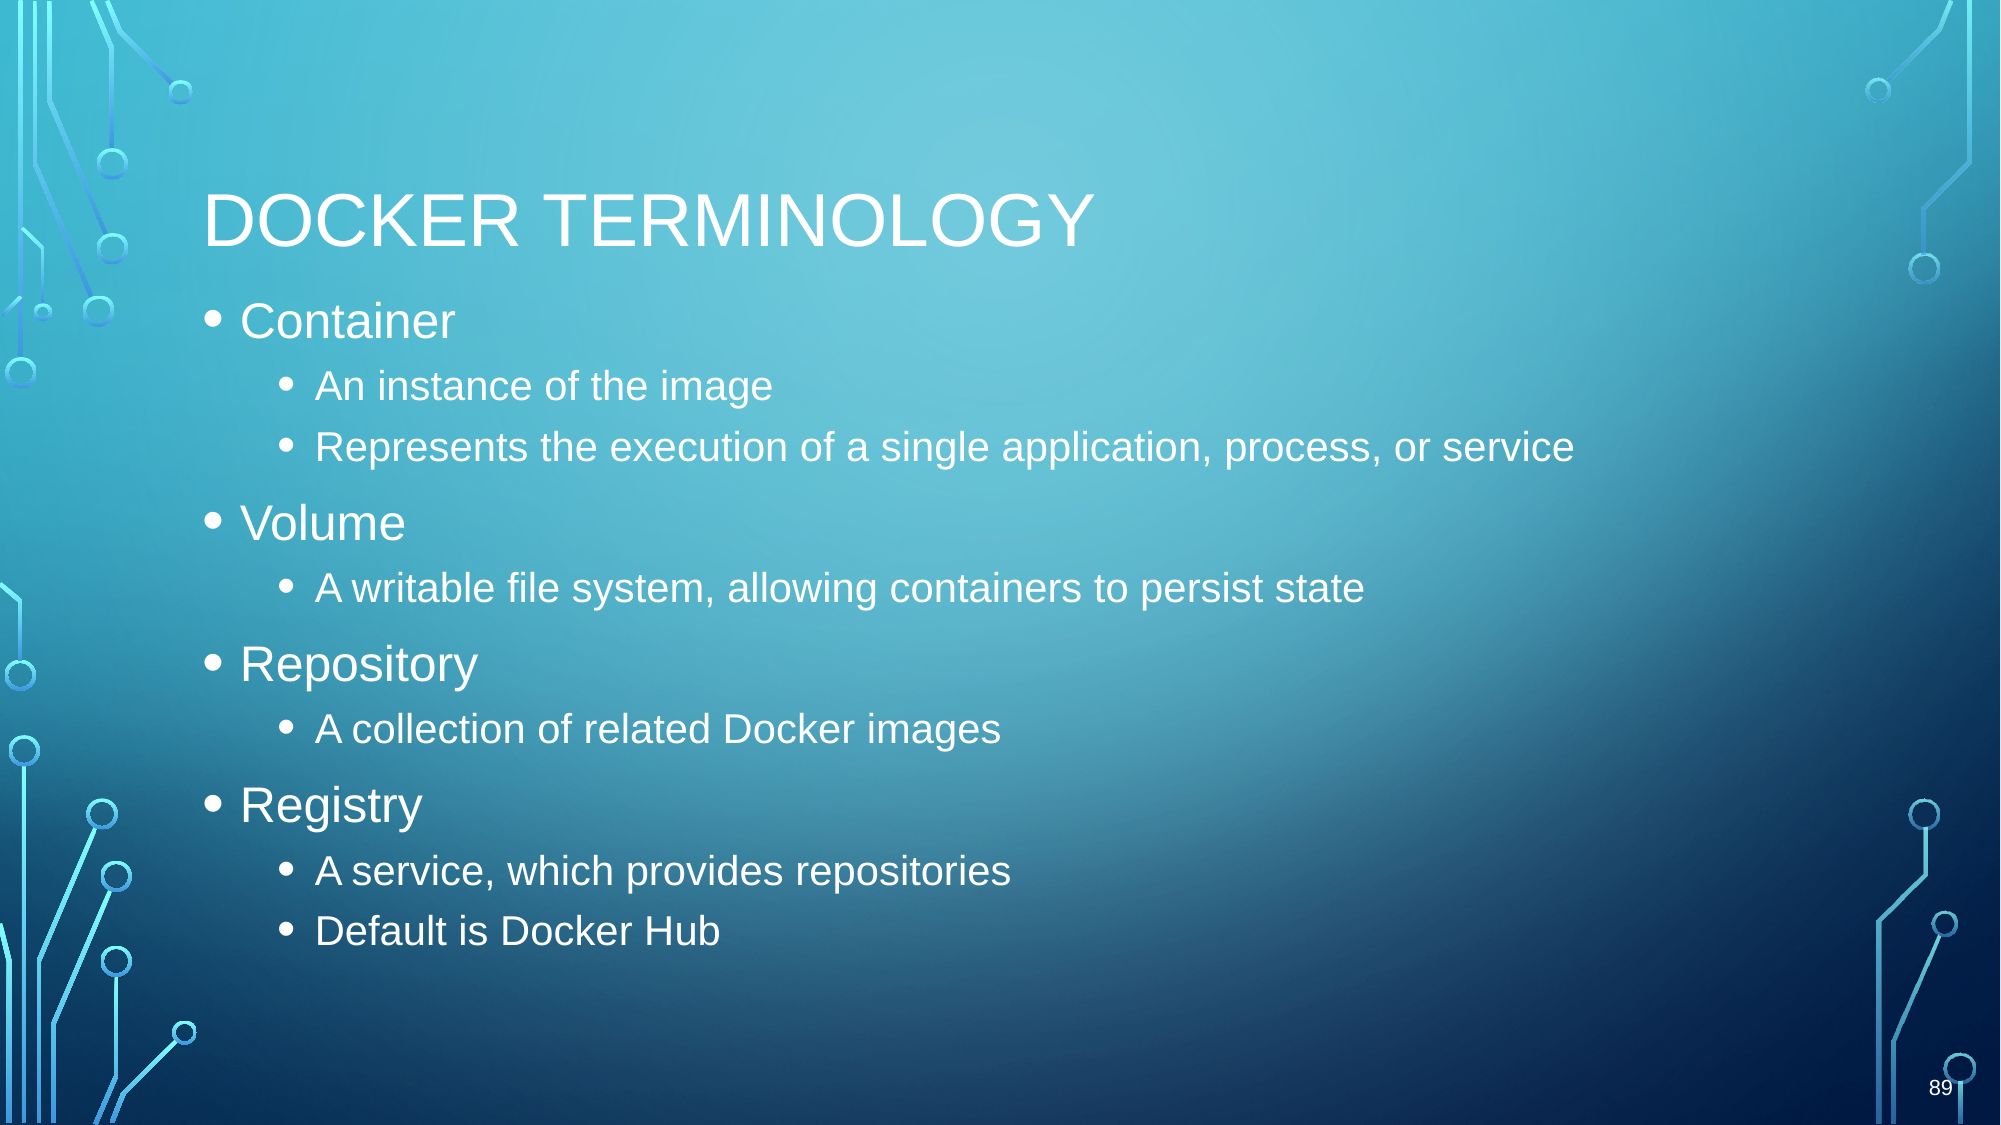

# Docker Terminology
Container
An instance of the image
Represents the execution of a single application, process, or service
Volume
A writable file system, allowing containers to persist state
Repository
A collection of related Docker images
Registry
A service, which provides repositories
Default is Docker Hub
89